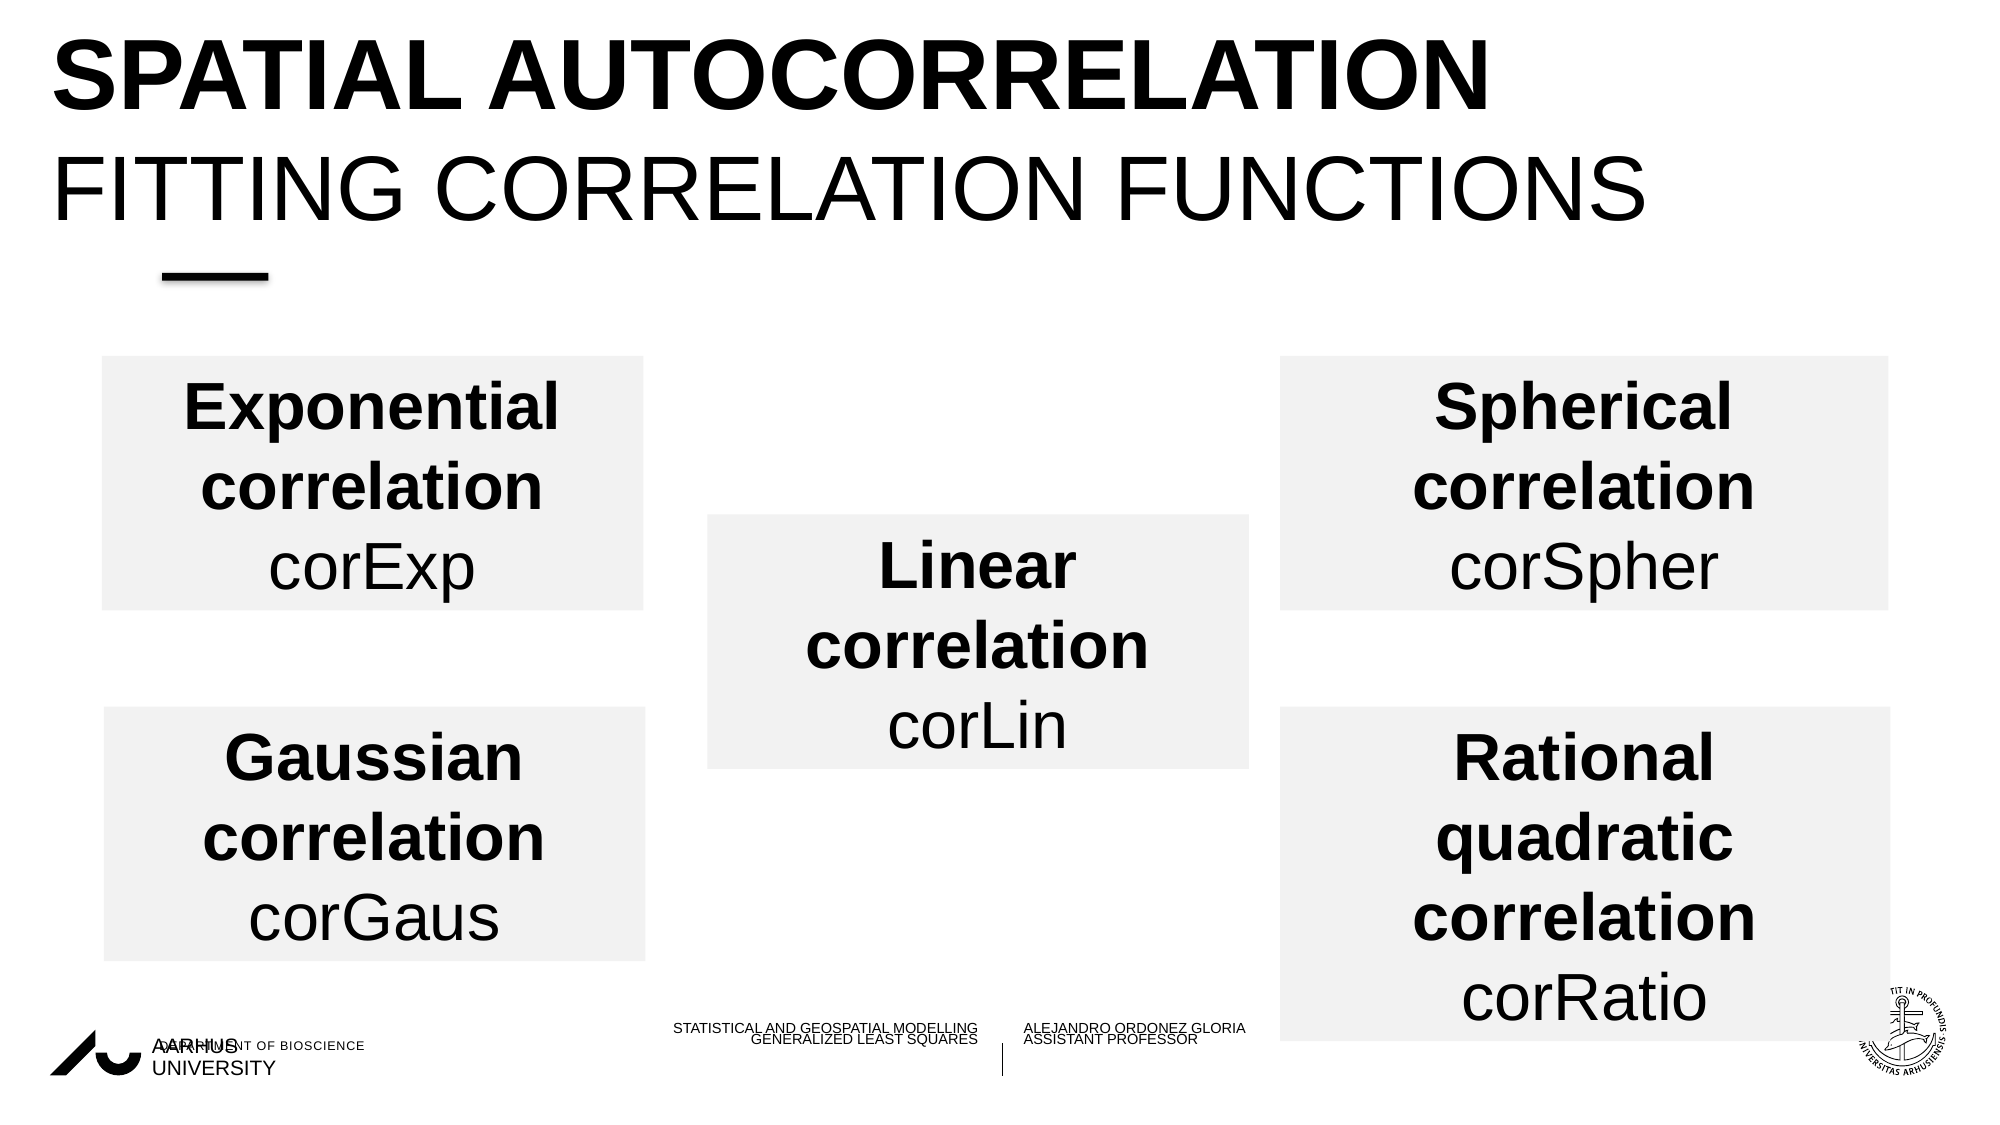

# Spatial autocorrelation Fitting correlation functions
Exponential correlation
corExp
Spherical correlation
corSpher
Linear correlation
corLin
Gaussian correlation
corGaus
Rational quadratic correlation
corRatio